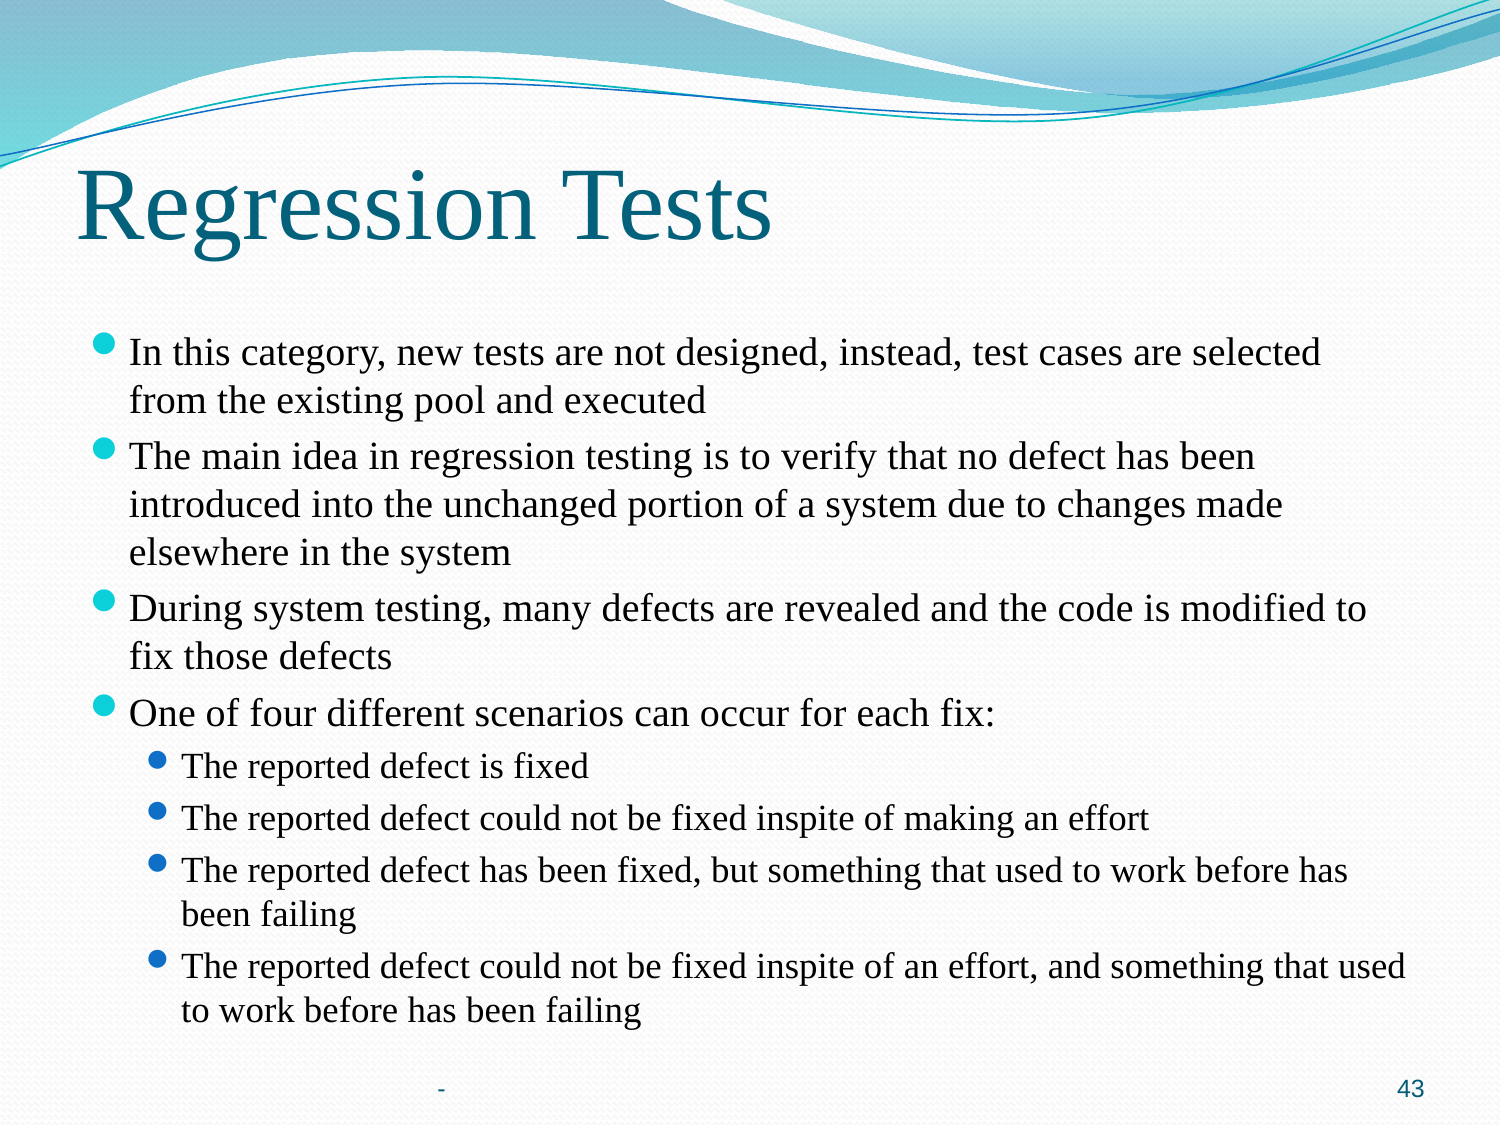

# Regression Tests
In this category, new tests are not designed, instead, test cases are selected from the existing pool and executed
The main idea in regression testing is to verify that no defect has been introduced into the unchanged portion of a system due to changes made elsewhere in the system
During system testing, many defects are revealed and the code is modified to fix those defects
One of four different scenarios can occur for each fix:
The reported defect is fixed
The reported defect could not be fixed inspite of making an effort
The reported defect has been fixed, but something that used to work before has been failing
The reported defect could not be fixed inspite of an effort, and something that used to work before has been failing
-
43